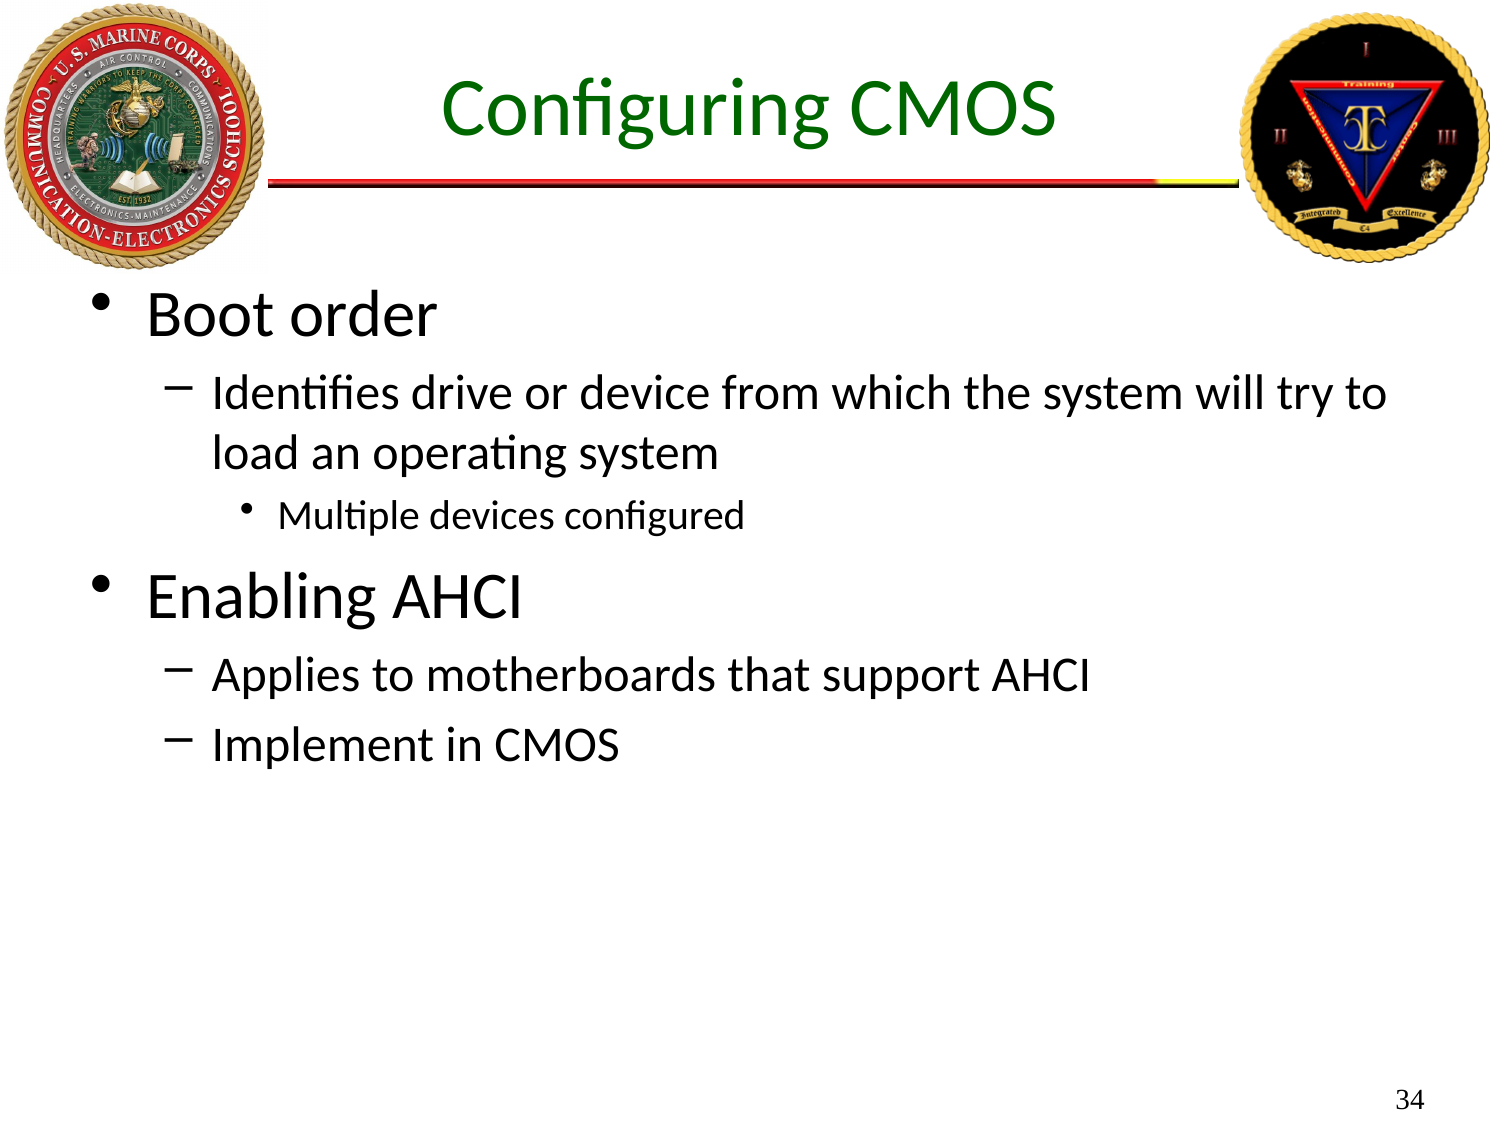

# Configuring CMOS
Boot order
Identifies drive or device from which the system will try to load an operating system
Multiple devices configured
Enabling AHCI
Applies to motherboards that support AHCI
Implement in CMOS